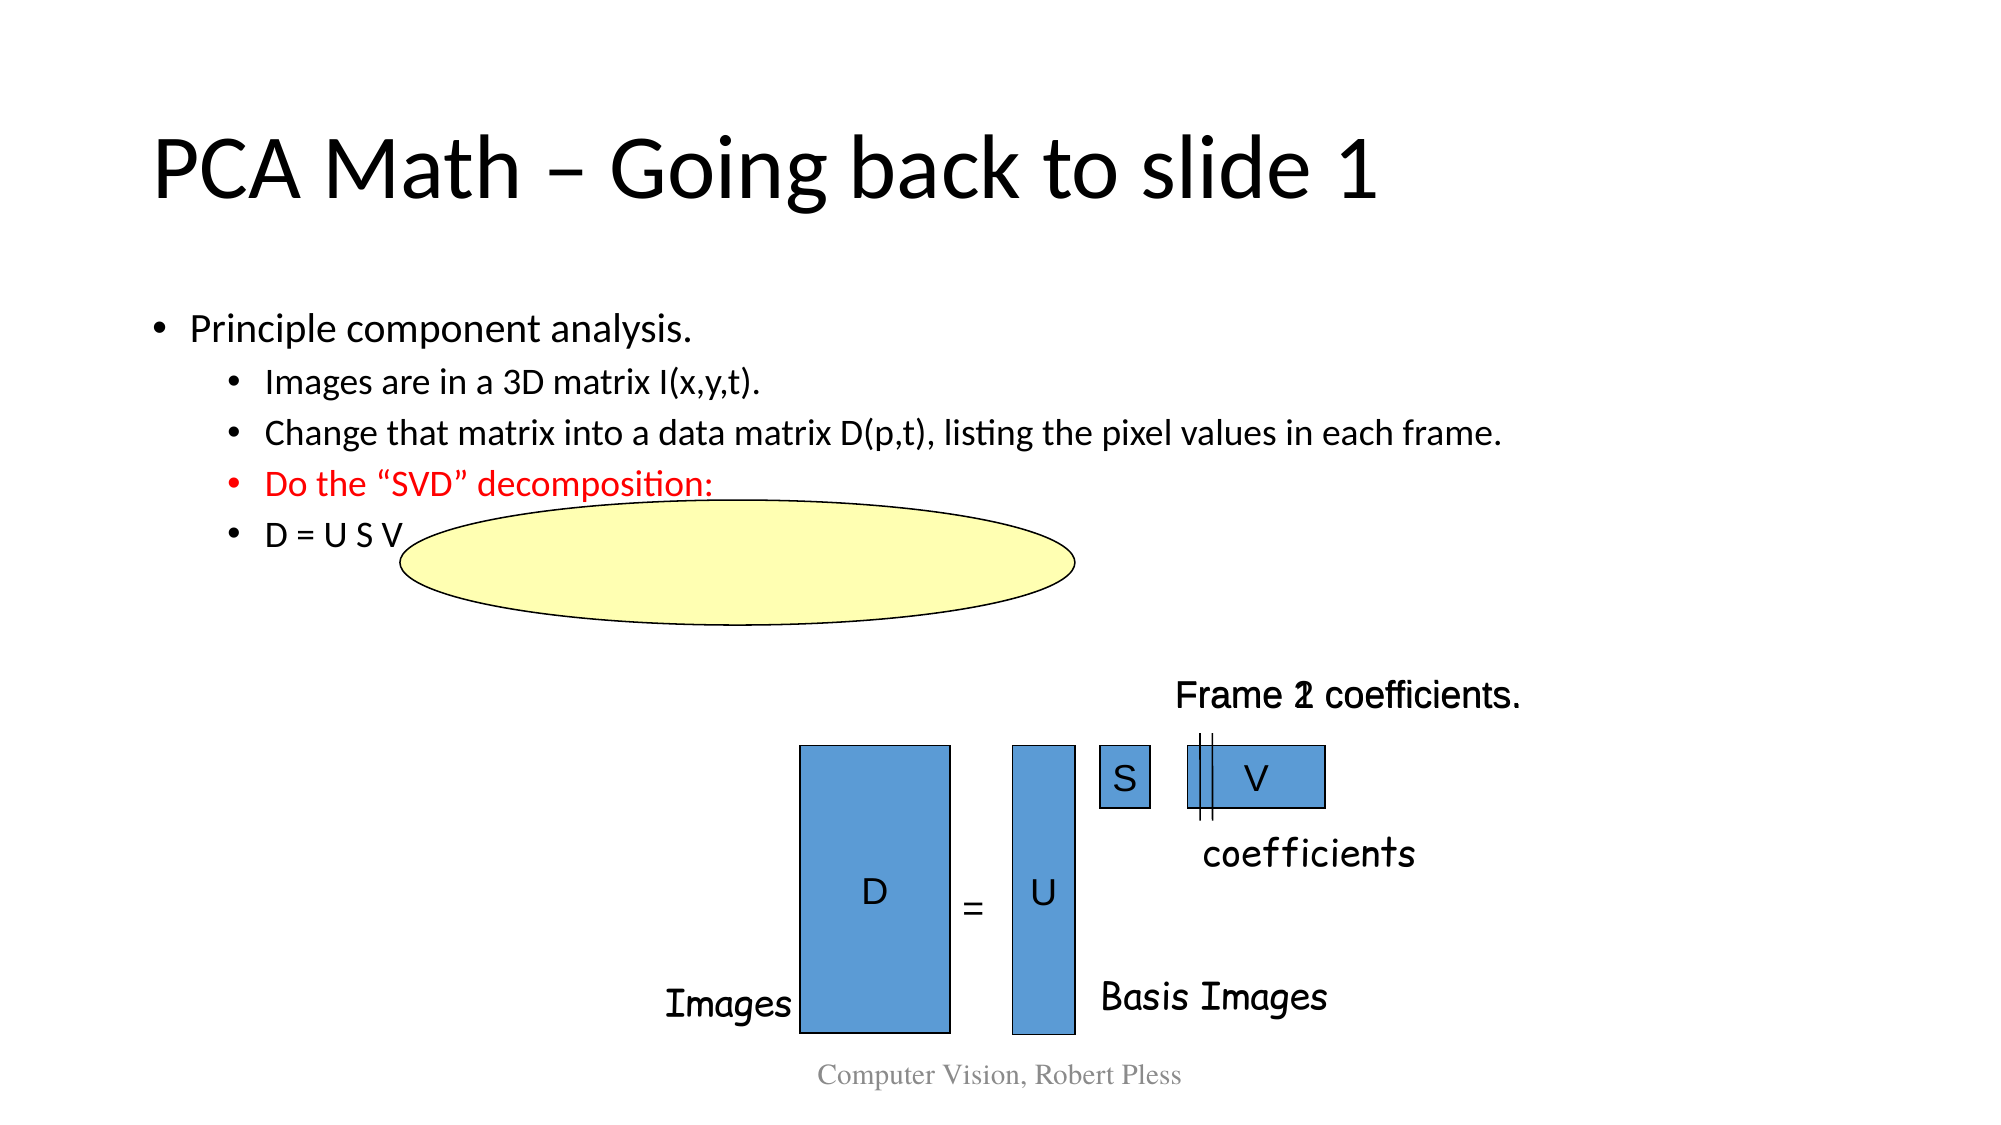

# PCA Math – Going back to slide 1
Principle component analysis.
Images are in a 3D matrix I(x,y,t).
Change that matrix into a data matrix D(p,t), listing the pixel values in each frame.
Do the “SVD” decomposition:
D = U S V

Frame 2 coefficients.
Frame 1 coefficients.

D
S
V
U
coefficients
=
Basis Images
Images
Computer Vision, Robert Pless